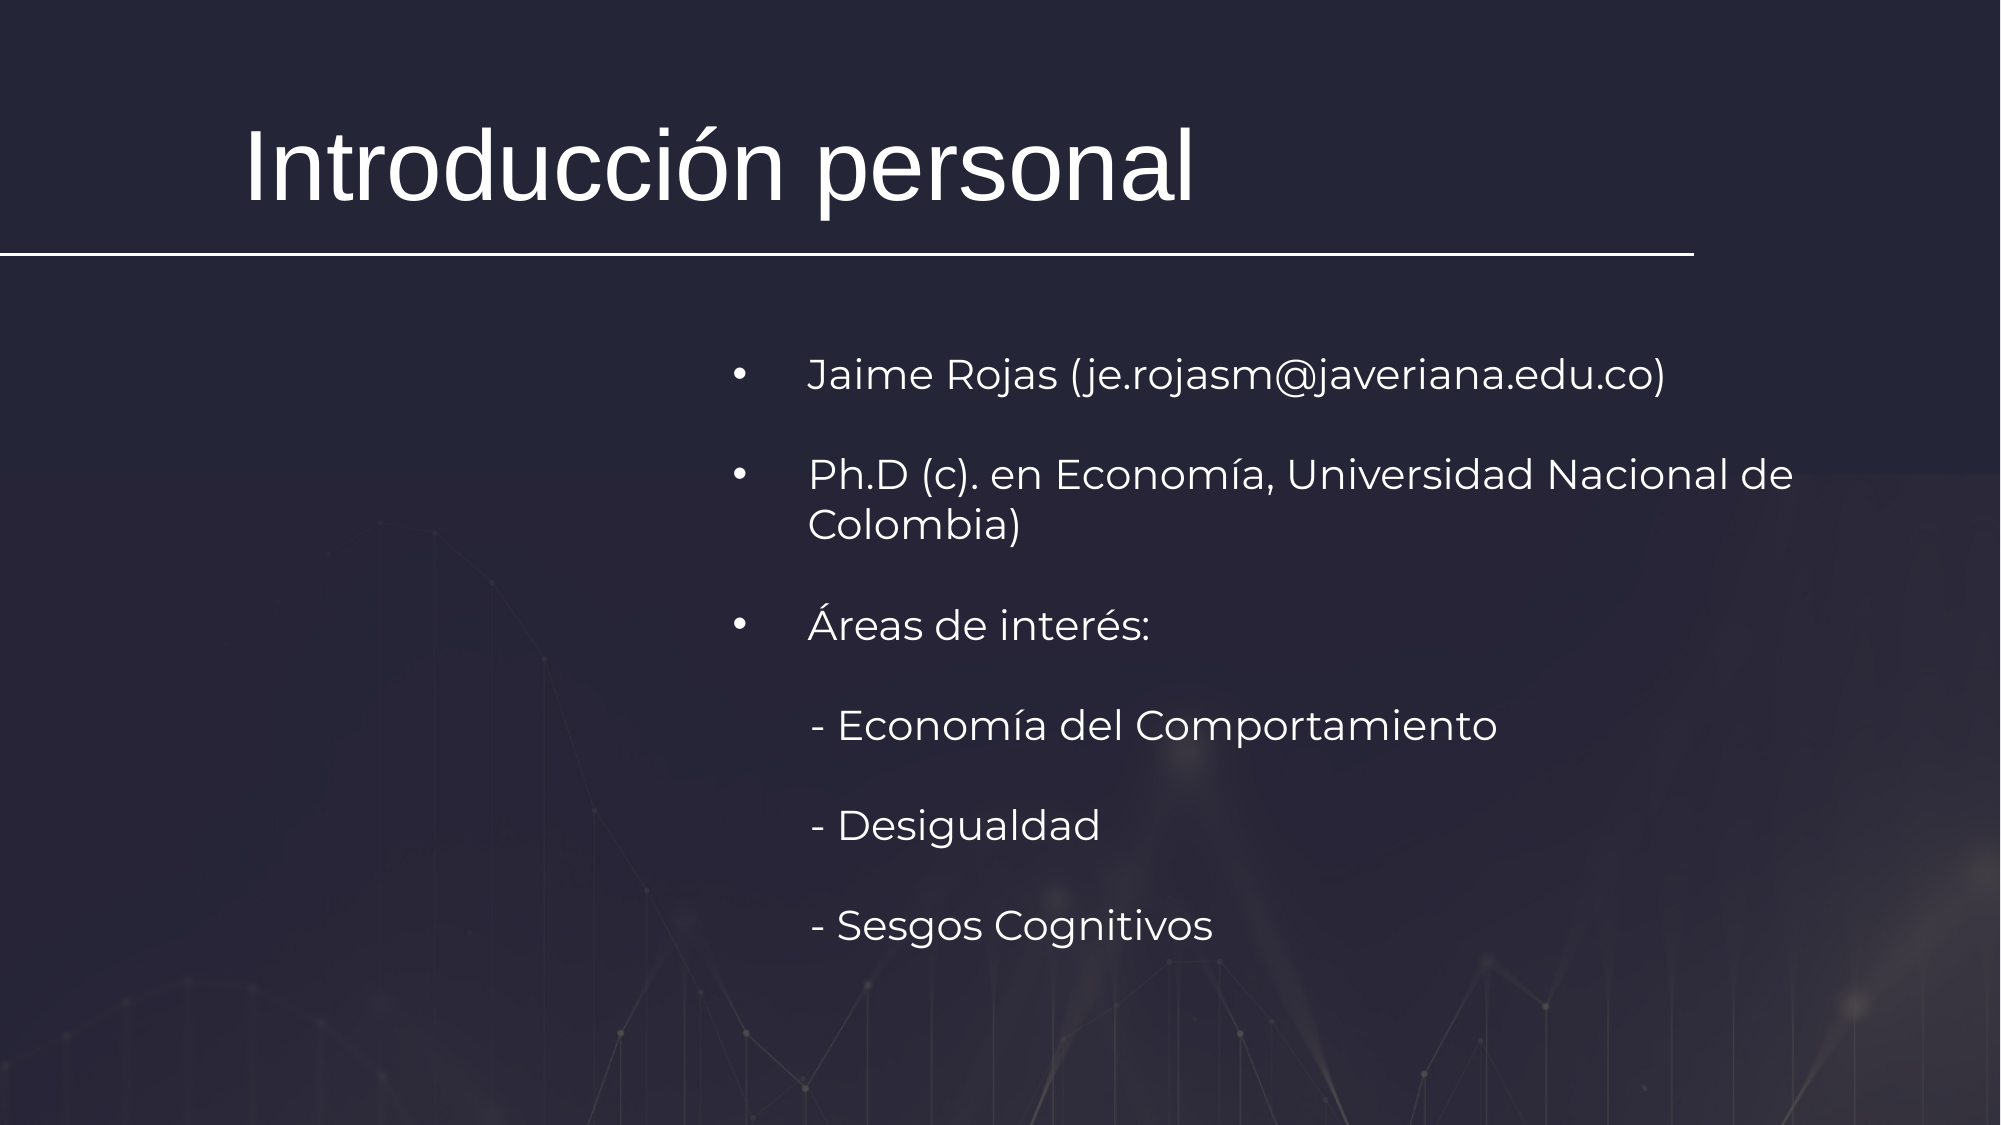

# Introducción personal
Jaime Rojas (je.rojasm@javeriana.edu.co)

Ph.D (c). en Economía, Universidad Nacional de Colombia)

Áreas de interés:

       - Economía del Comportamiento

       - Desigualdad

       - Sesgos Cognitivos